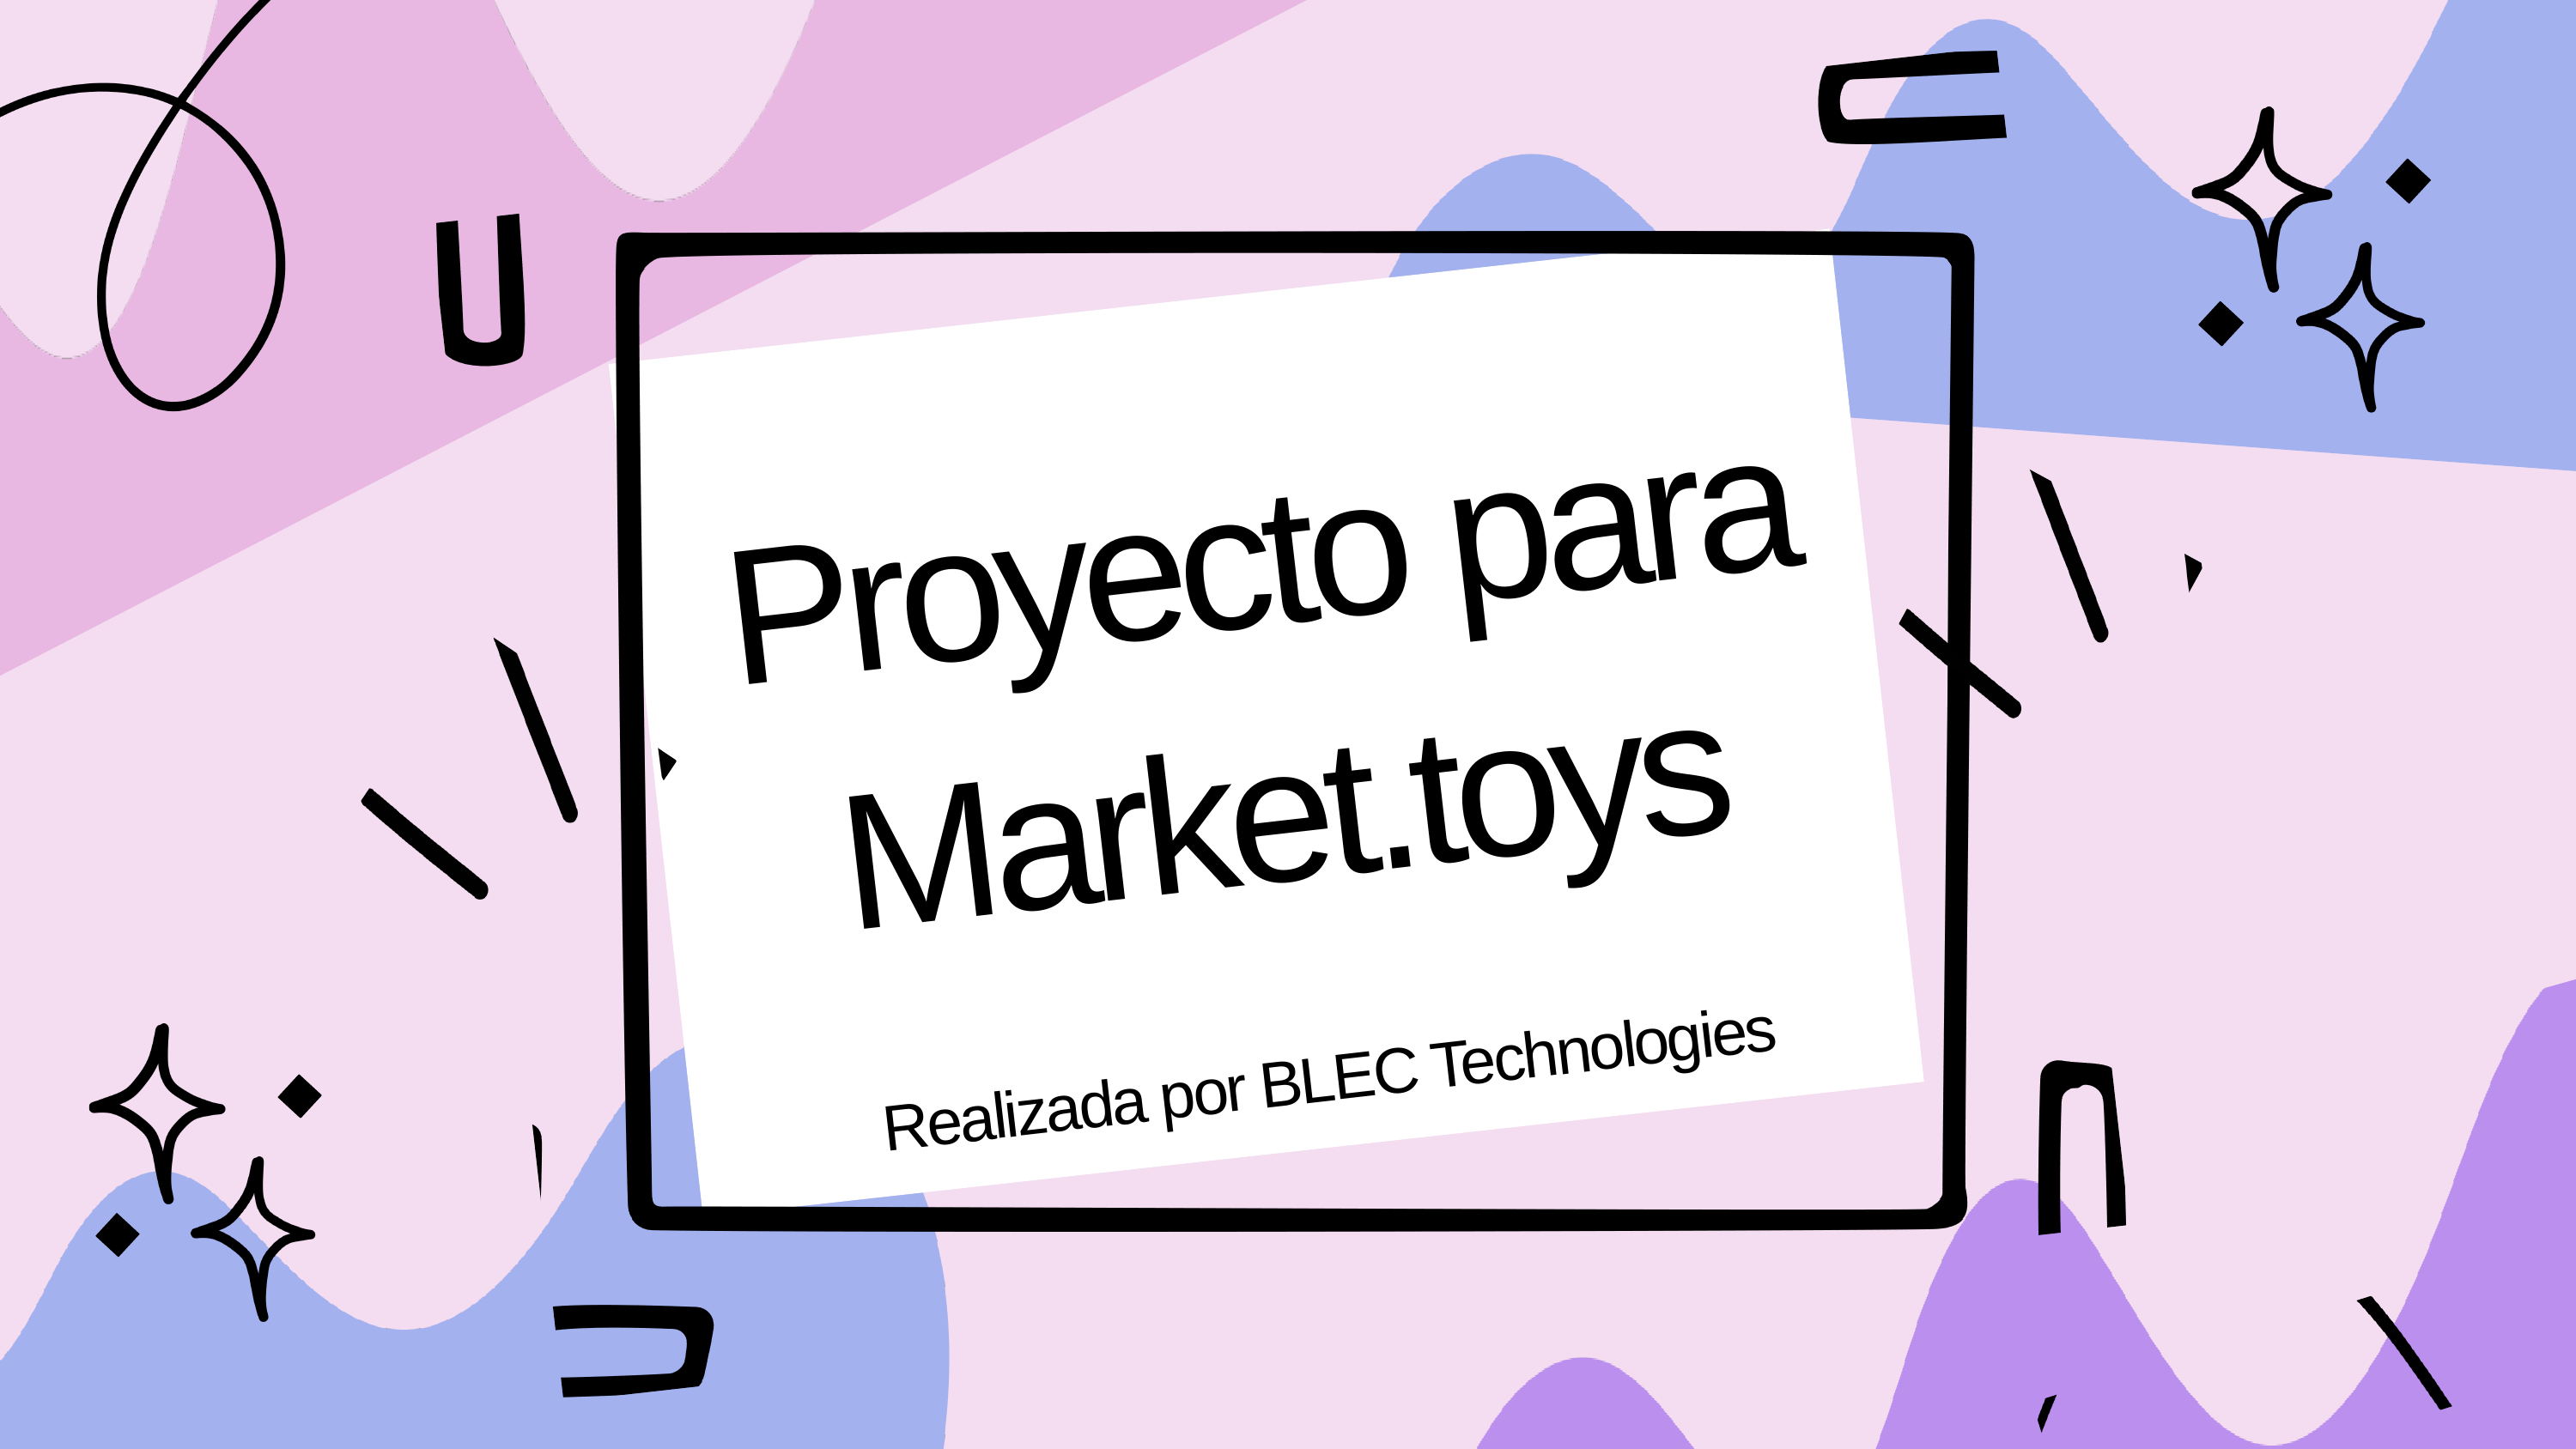

Proyecto para Market.toys

Realizada por BLEC Technologies